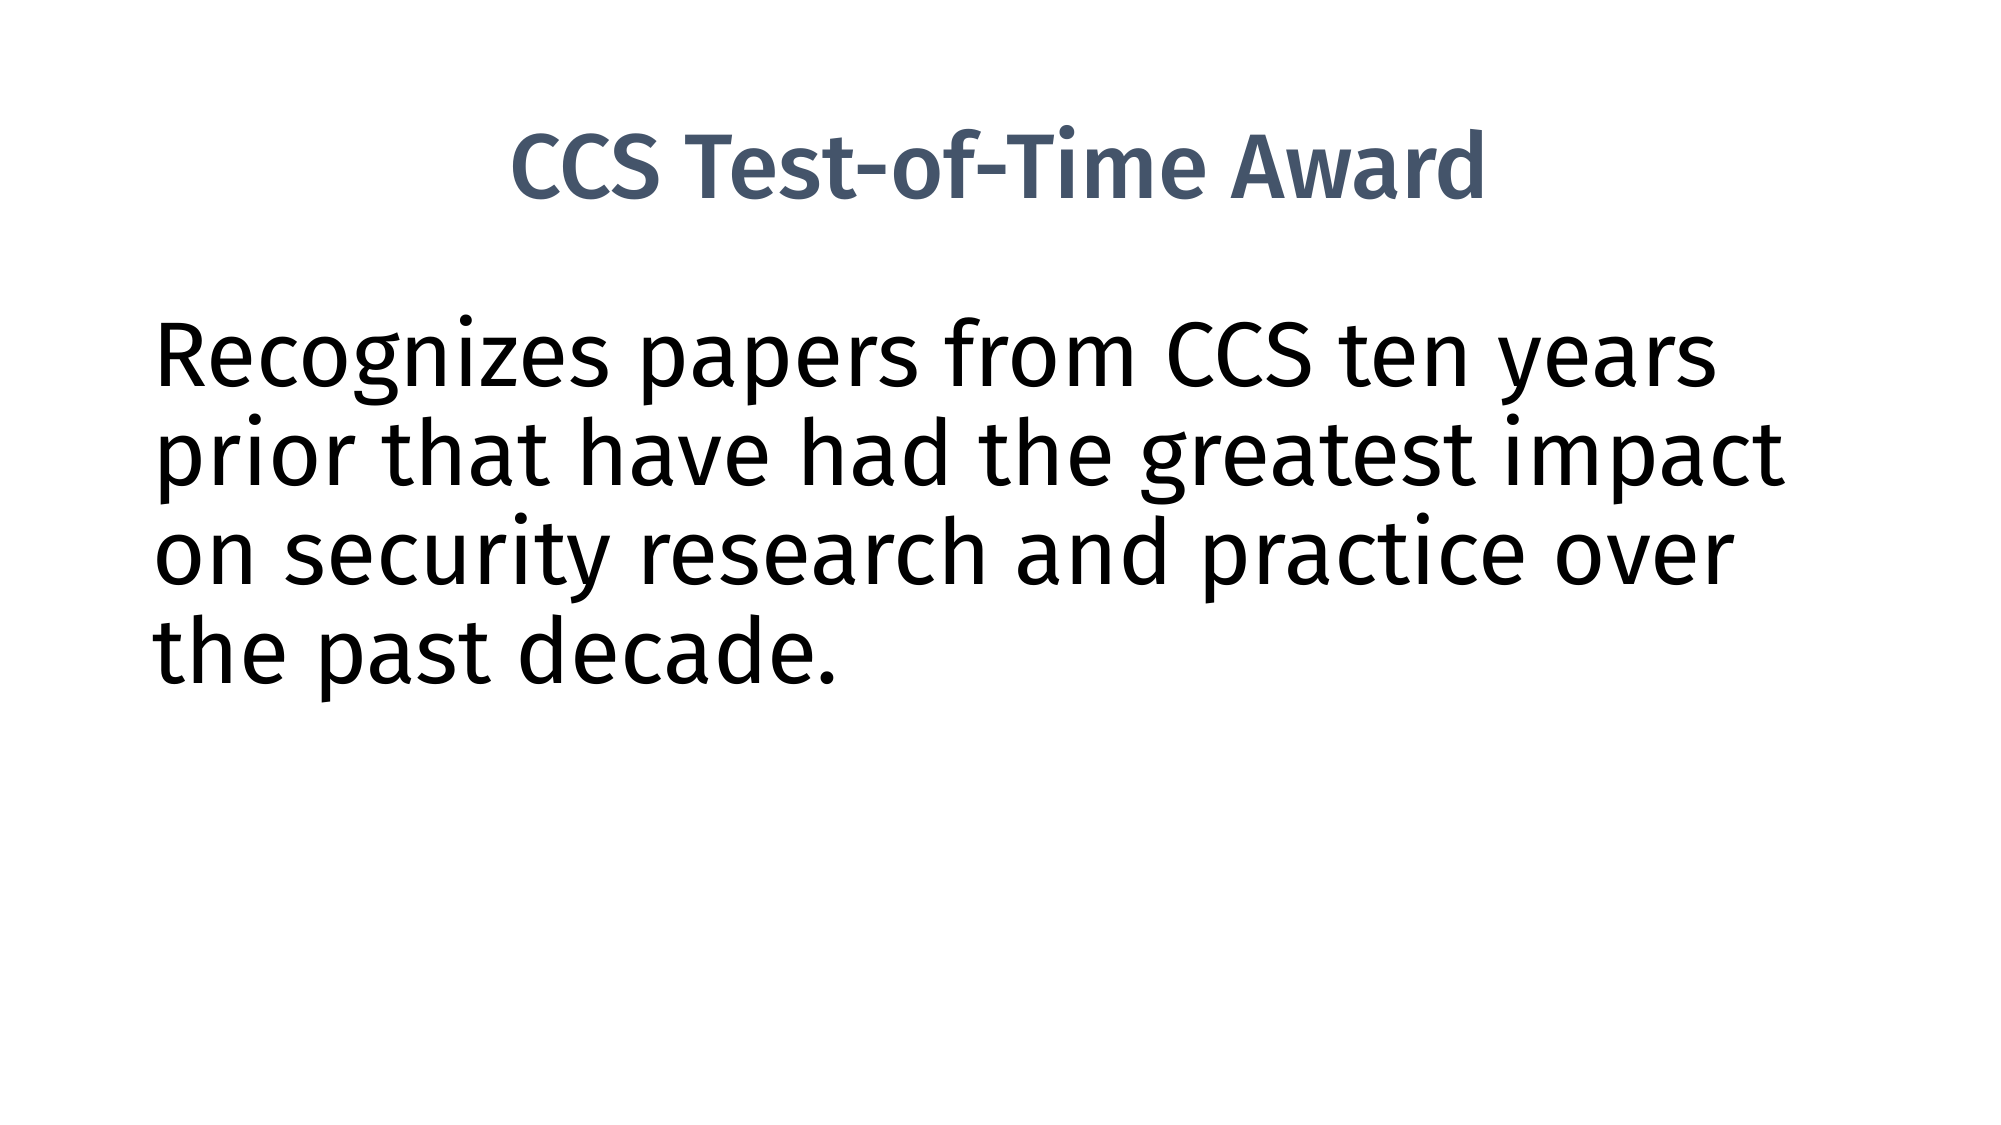

# CCS Test-of-Time Award
Recognizes papers from CCS ten years prior that have had the greatest impact on security research and practice over the past decade.